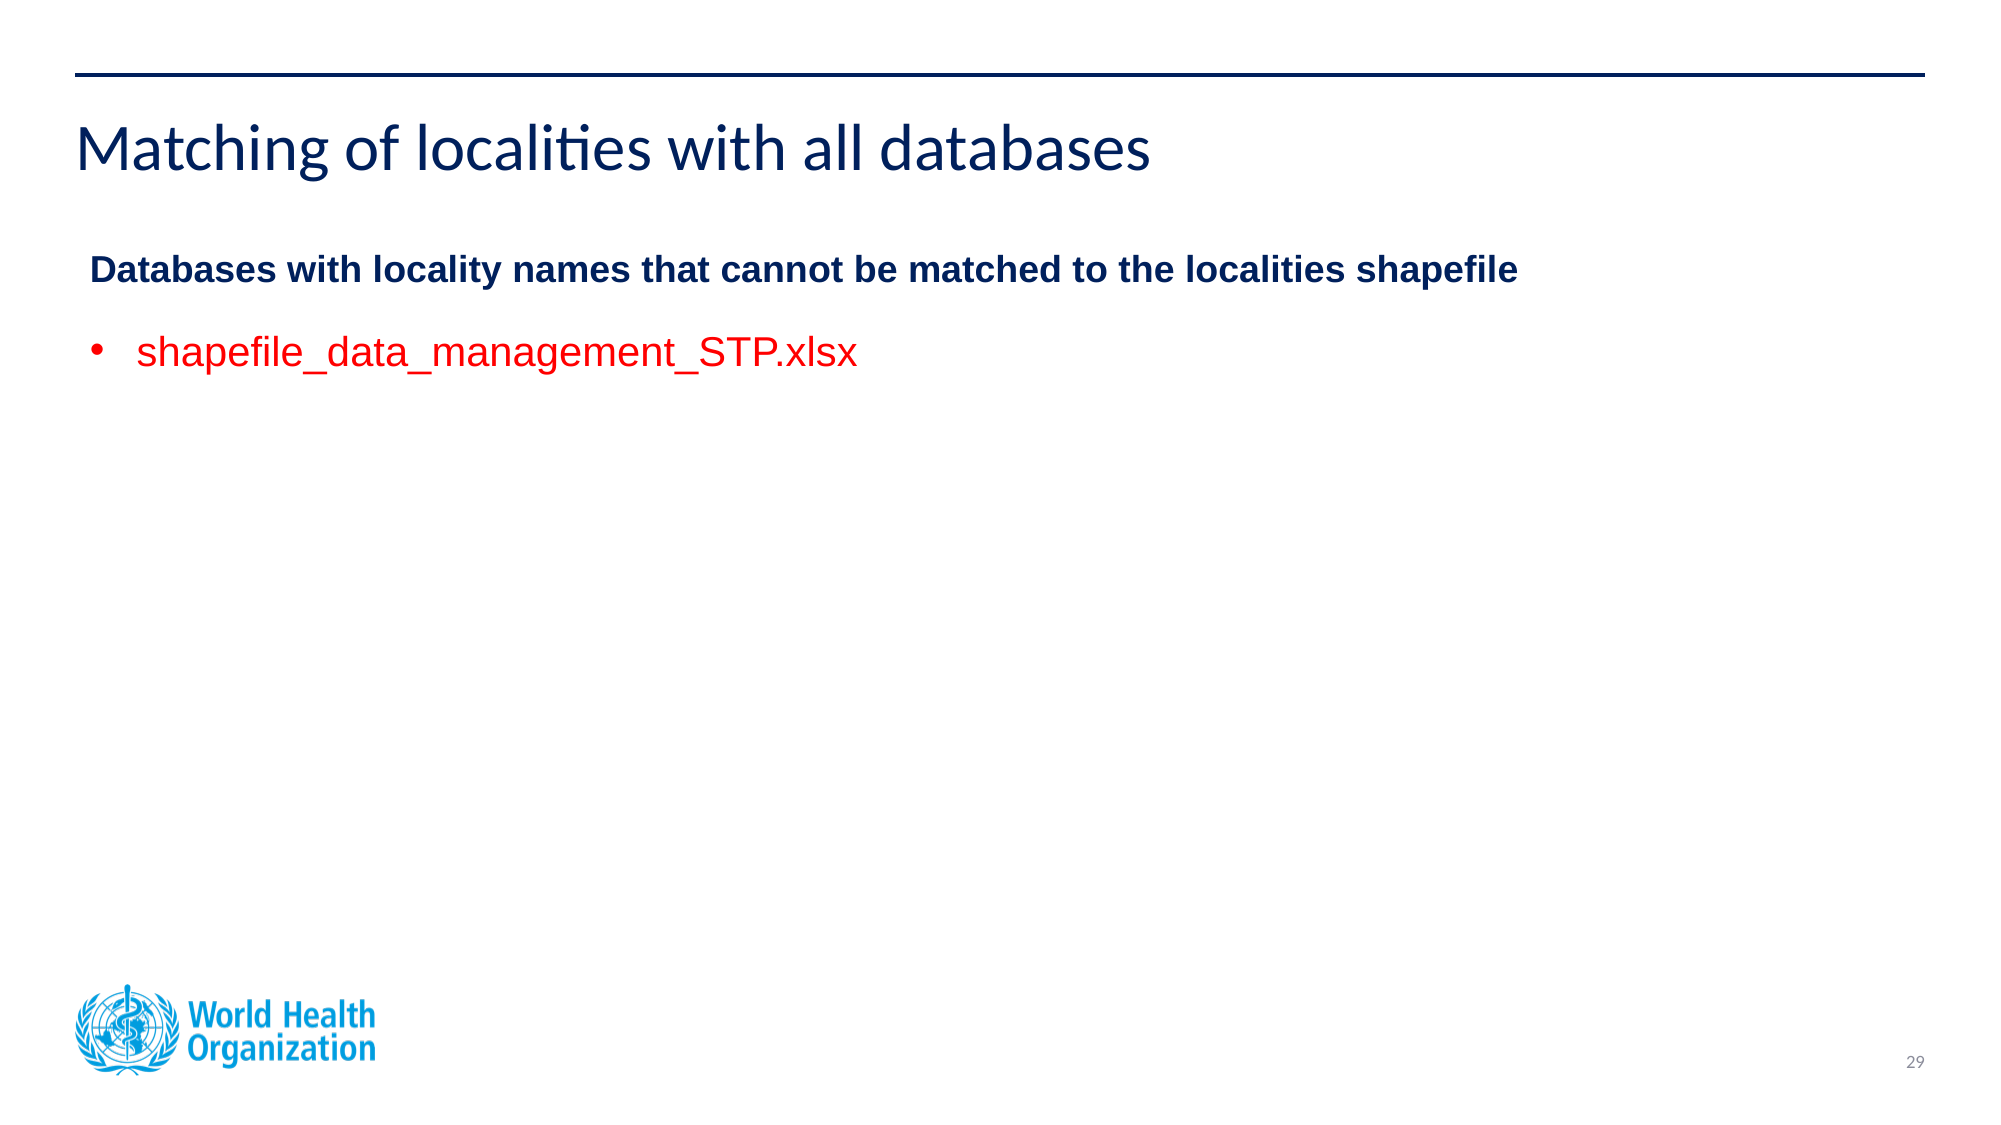

# Matching of localities with all databases
Databases with locality names that cannot be matched to the localities shapefile

shapefile_data_management_STP.xlsx

29